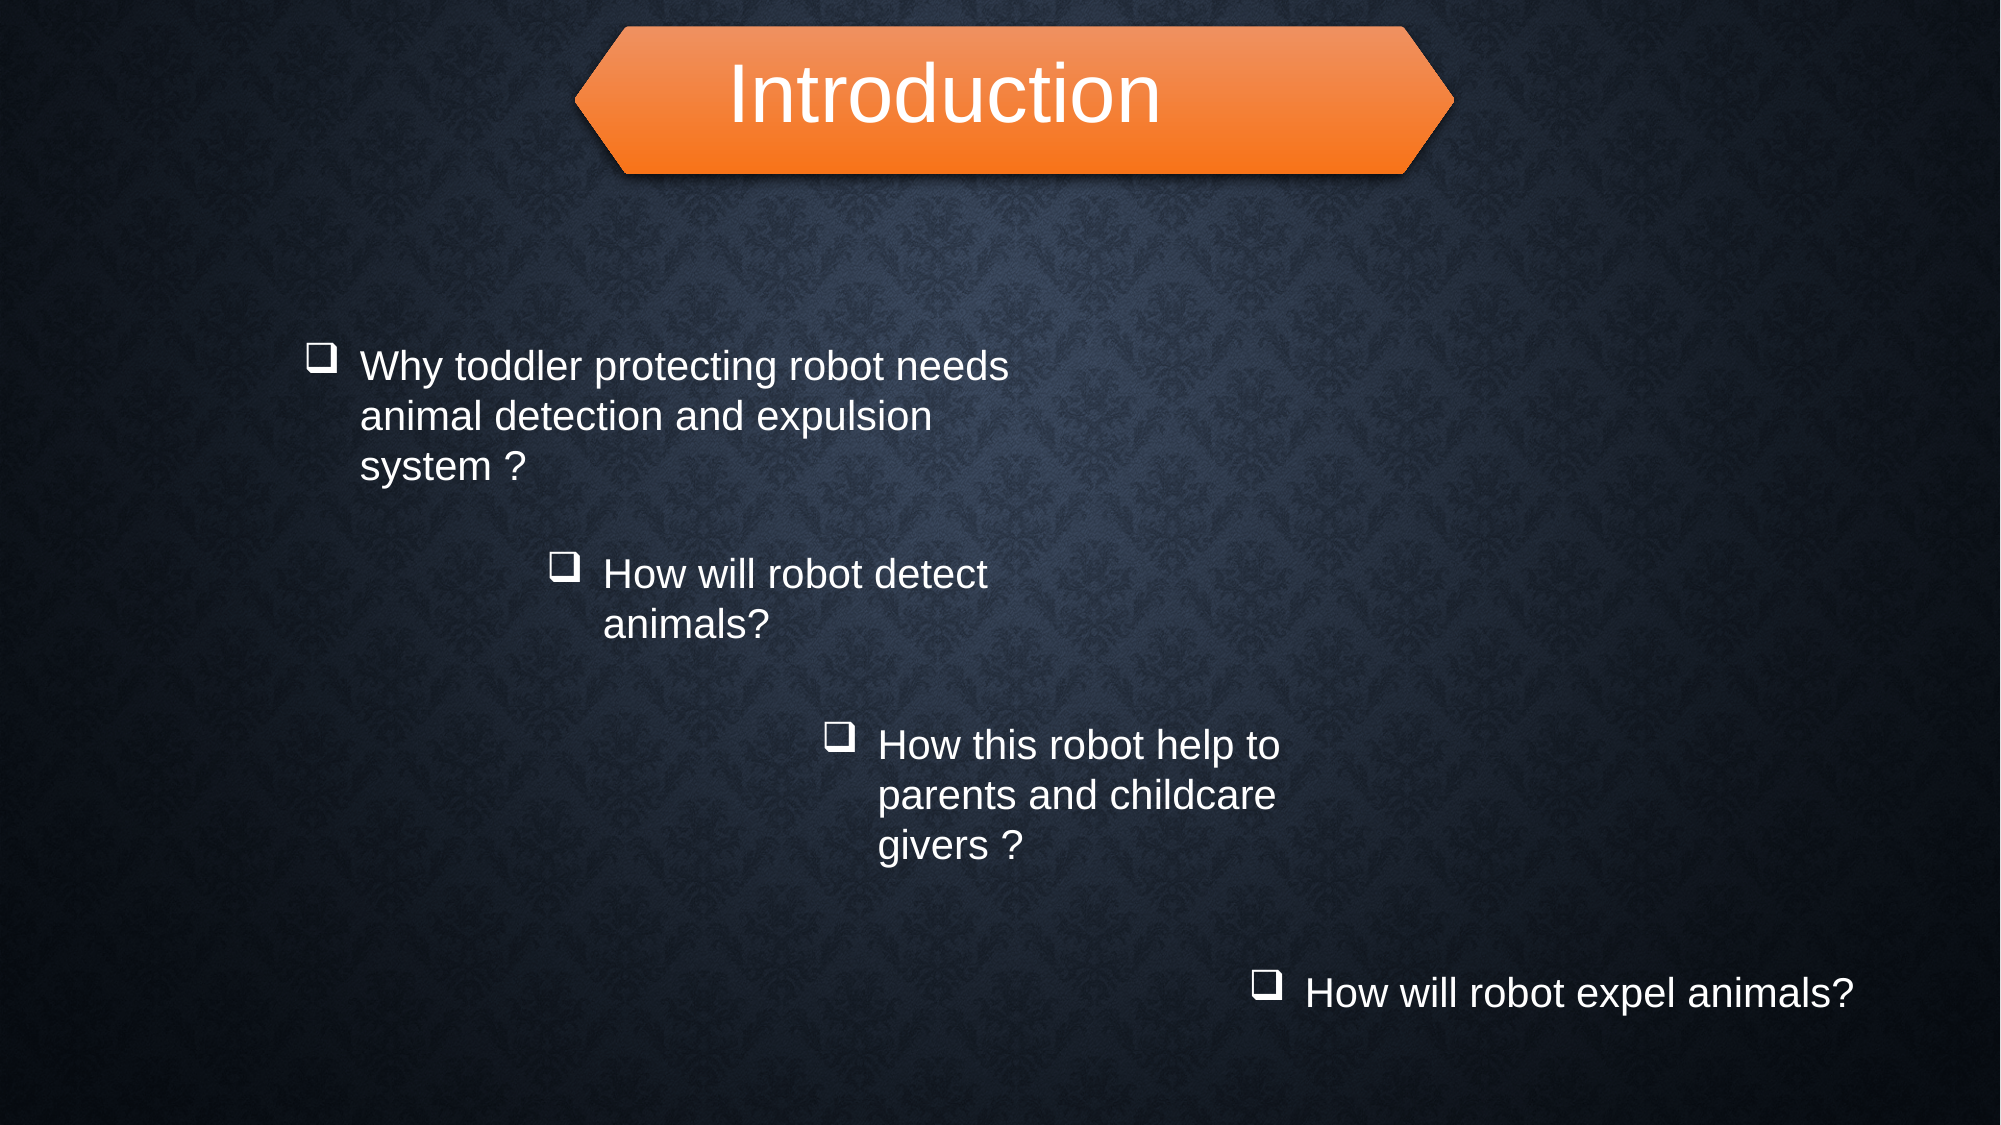

Introduction
Why toddler protecting robot needs animal detection and expulsion system ?
How will robot detect animals?
How this robot help to parents and childcare givers ?
How will robot expel animals?